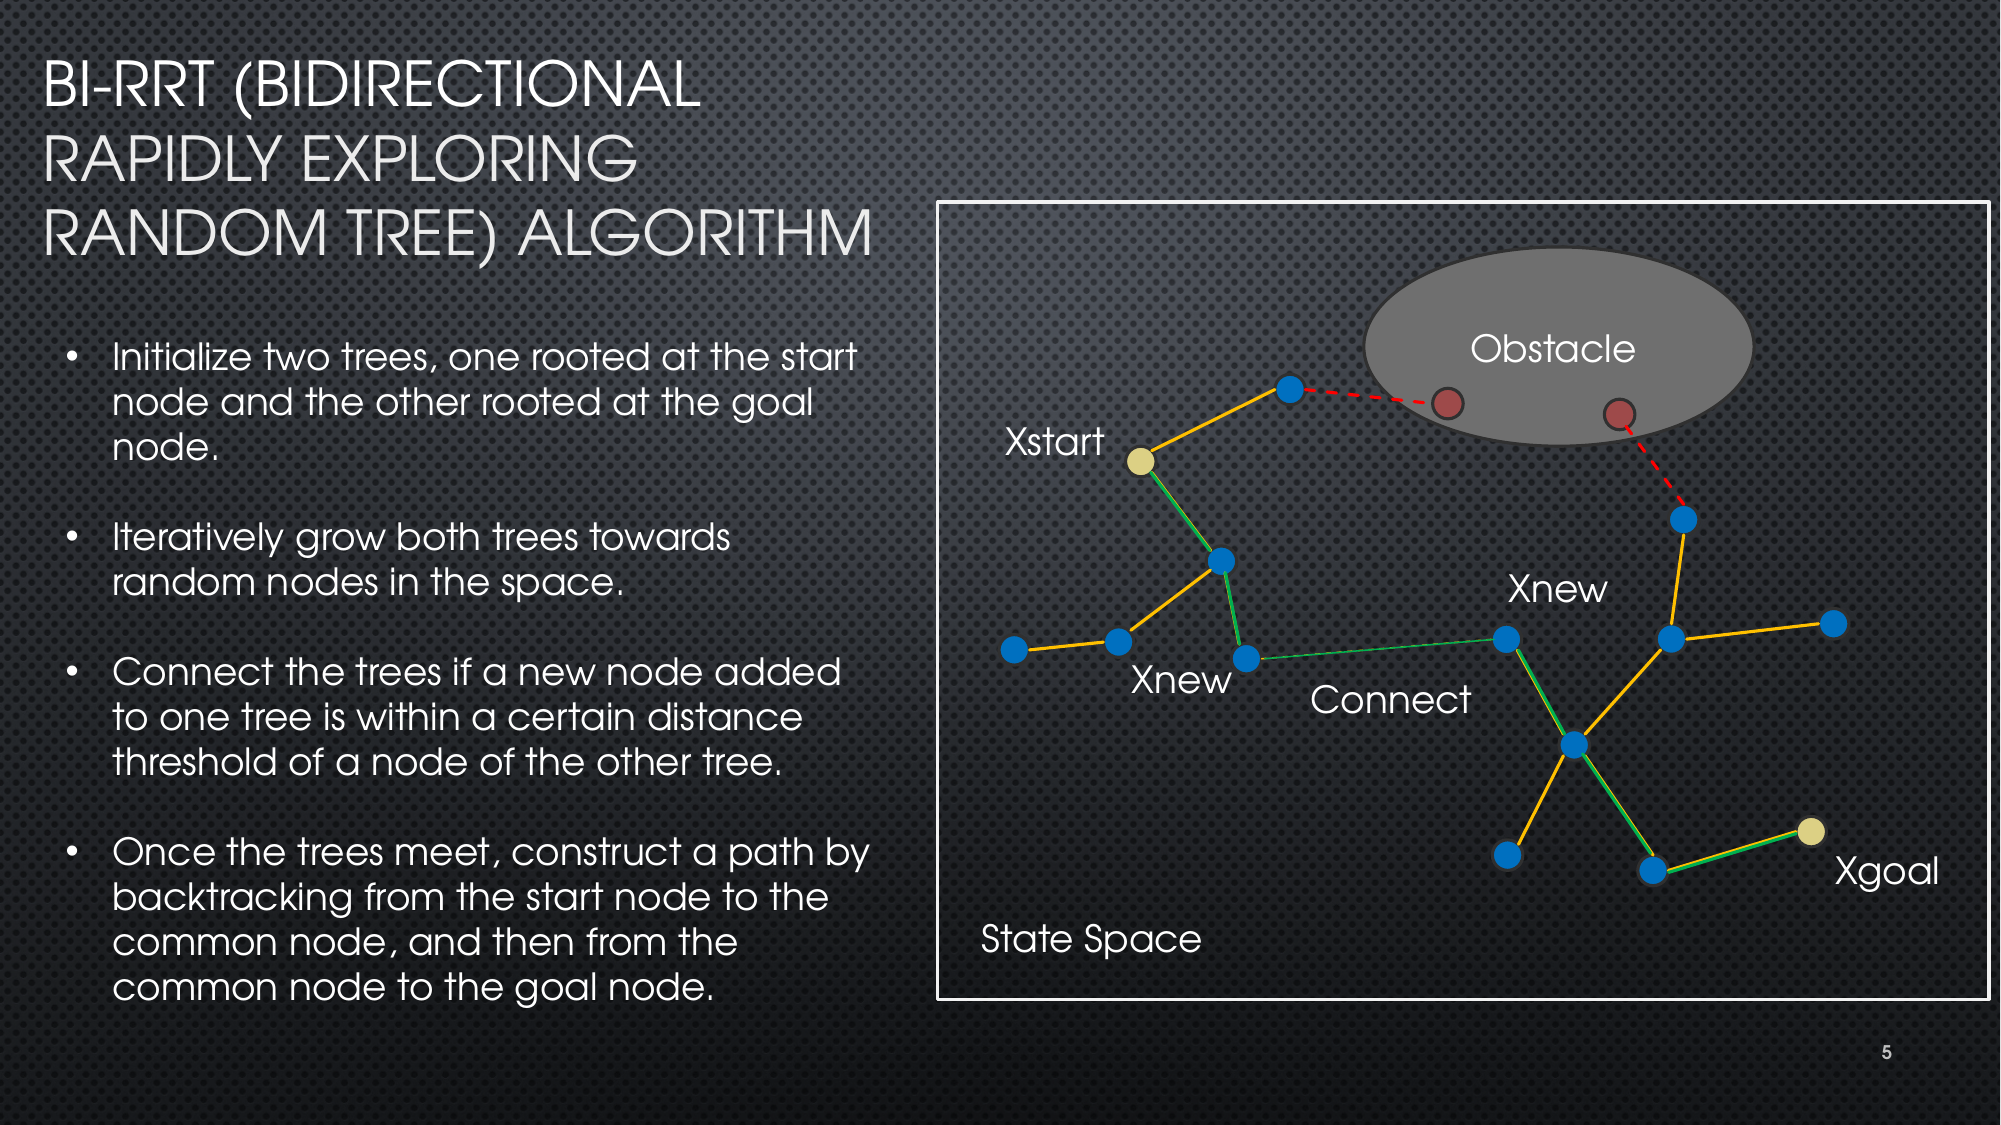

# Bi-RRT (Bidirectional Rapidly Exploring Random Tree) algorithm

Obstacle
Initialize two trees, one rooted at the start node and the other rooted at the goal node.

Iteratively grow both trees towards random nodes in the space.

Connect the trees if a new node added to one tree is within a certain distance threshold of a node of the other tree.

Once the trees meet, construct a path by backtracking from the start node to the common node, and then from the common node to the goal node.

Xstart

Xnew

Xnew
Connect

Xgoal

State Space
5